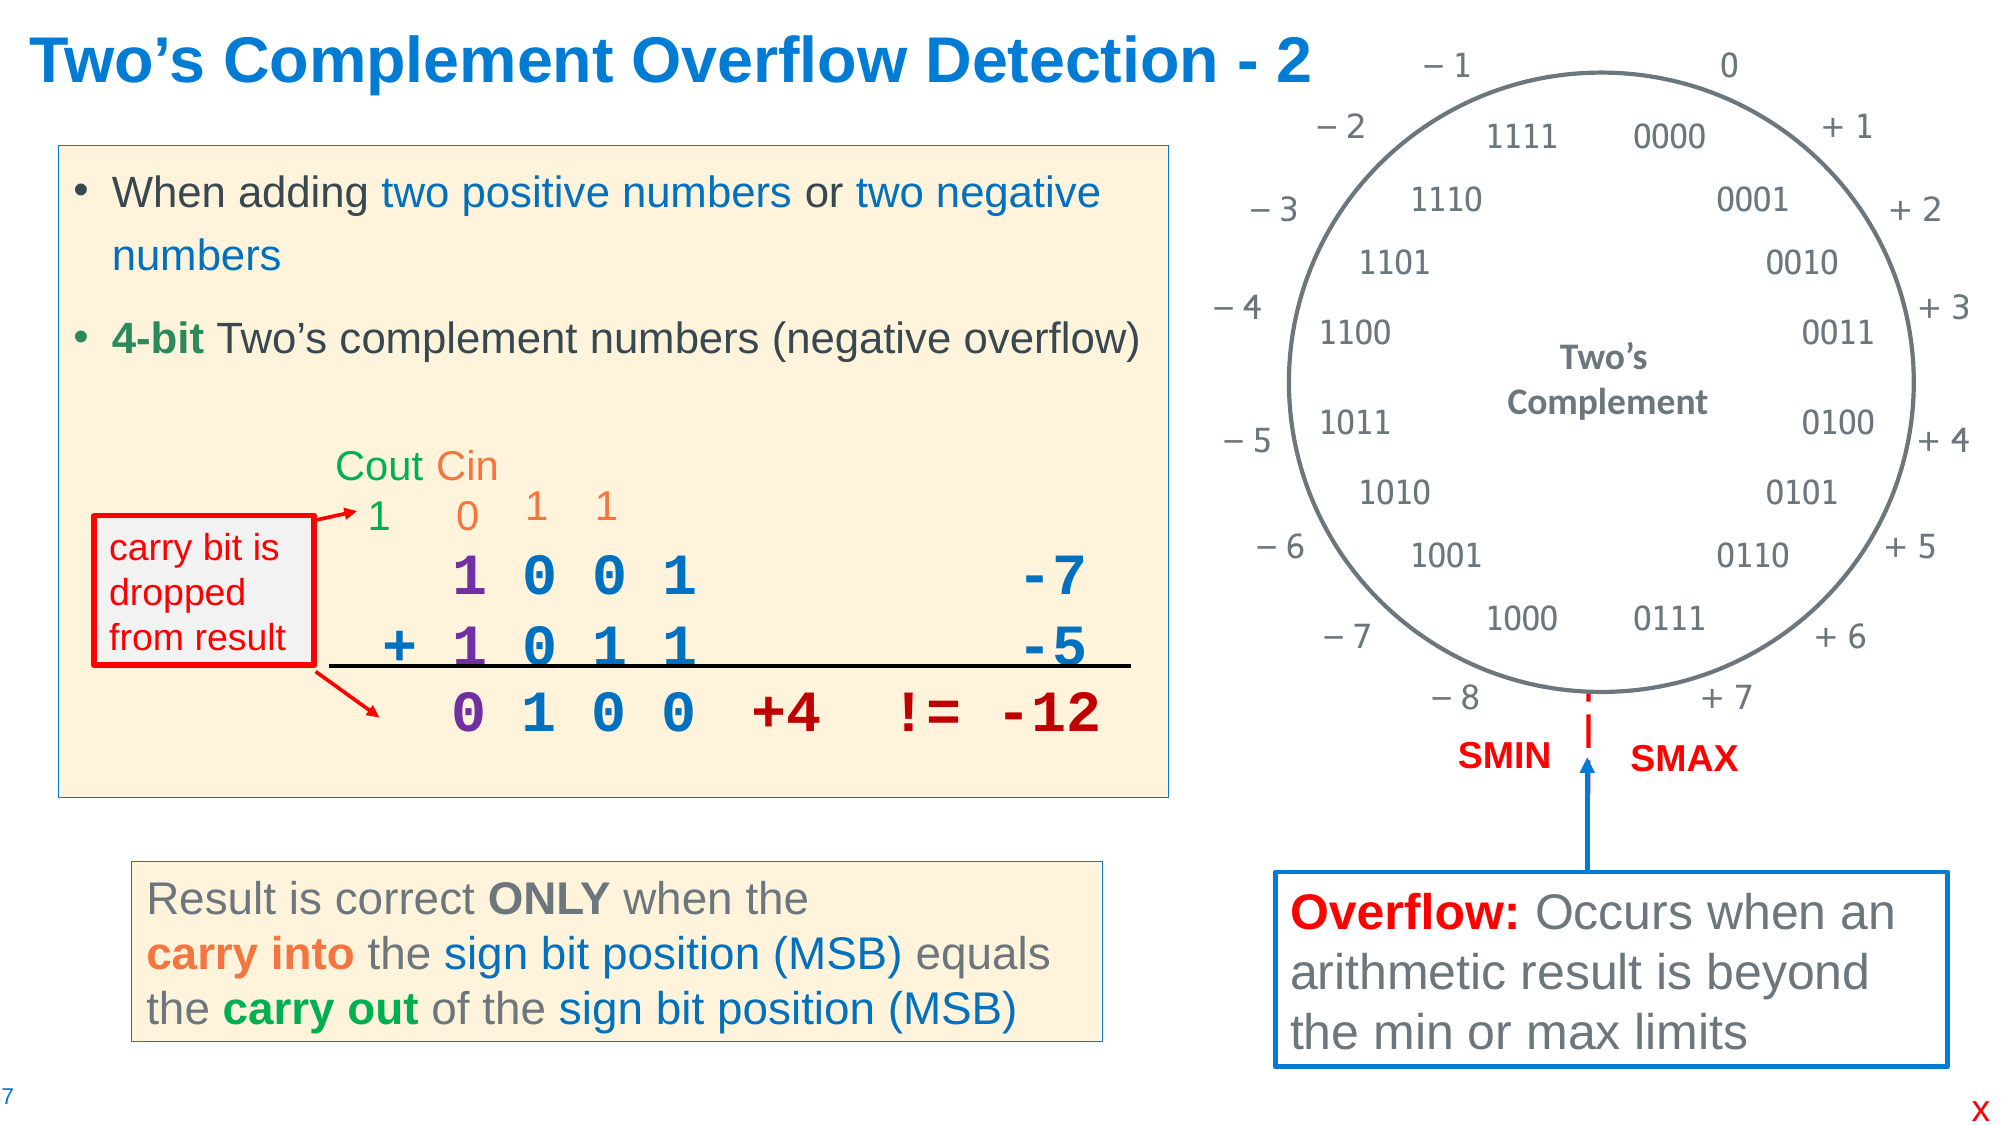

# Two’s Complement Overflow Detection - 2
– 1
0

– 2
+ 1
1111
0000
1110
0001
– 3
+ 2
1101
0010
– 4
+ 3
1100
0011
1011
0100
– 5
+ 4
1010
0101
– 6
+ 5
1001
0110
1000
0111
– 7
+ 6
– 8
+ 7
When adding two positive numbers or two negative numbers
4-bit Two’s complement numbers (negative overflow)
Two’s
Complement
Cout
1
Cin
0
1
1
   1 0 0 1		  -7
 + 1 0 1 1		  -5
0 1 0 0 	+4  != -12
carry bit is dropped from result
SMIN
SMAX
Overflow: Occurs when an arithmetic result is beyond the min or max limits
Result is correct ONLY when the
carry into the sign bit position (MSB) equals the carry out of the sign bit position (MSB)
x